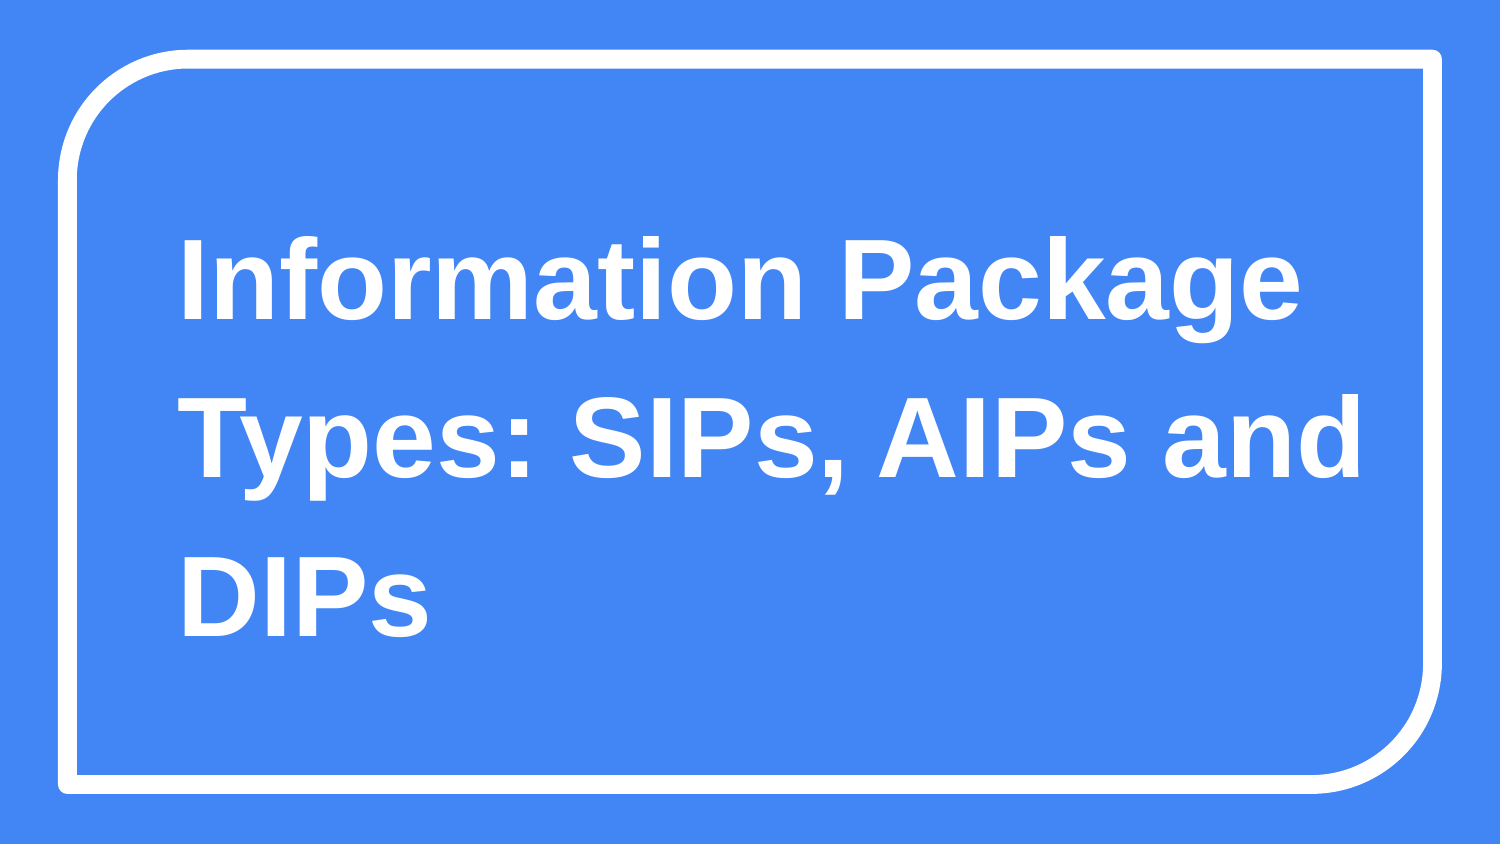

Information Package Types: SIPs, AIPs and DIPs